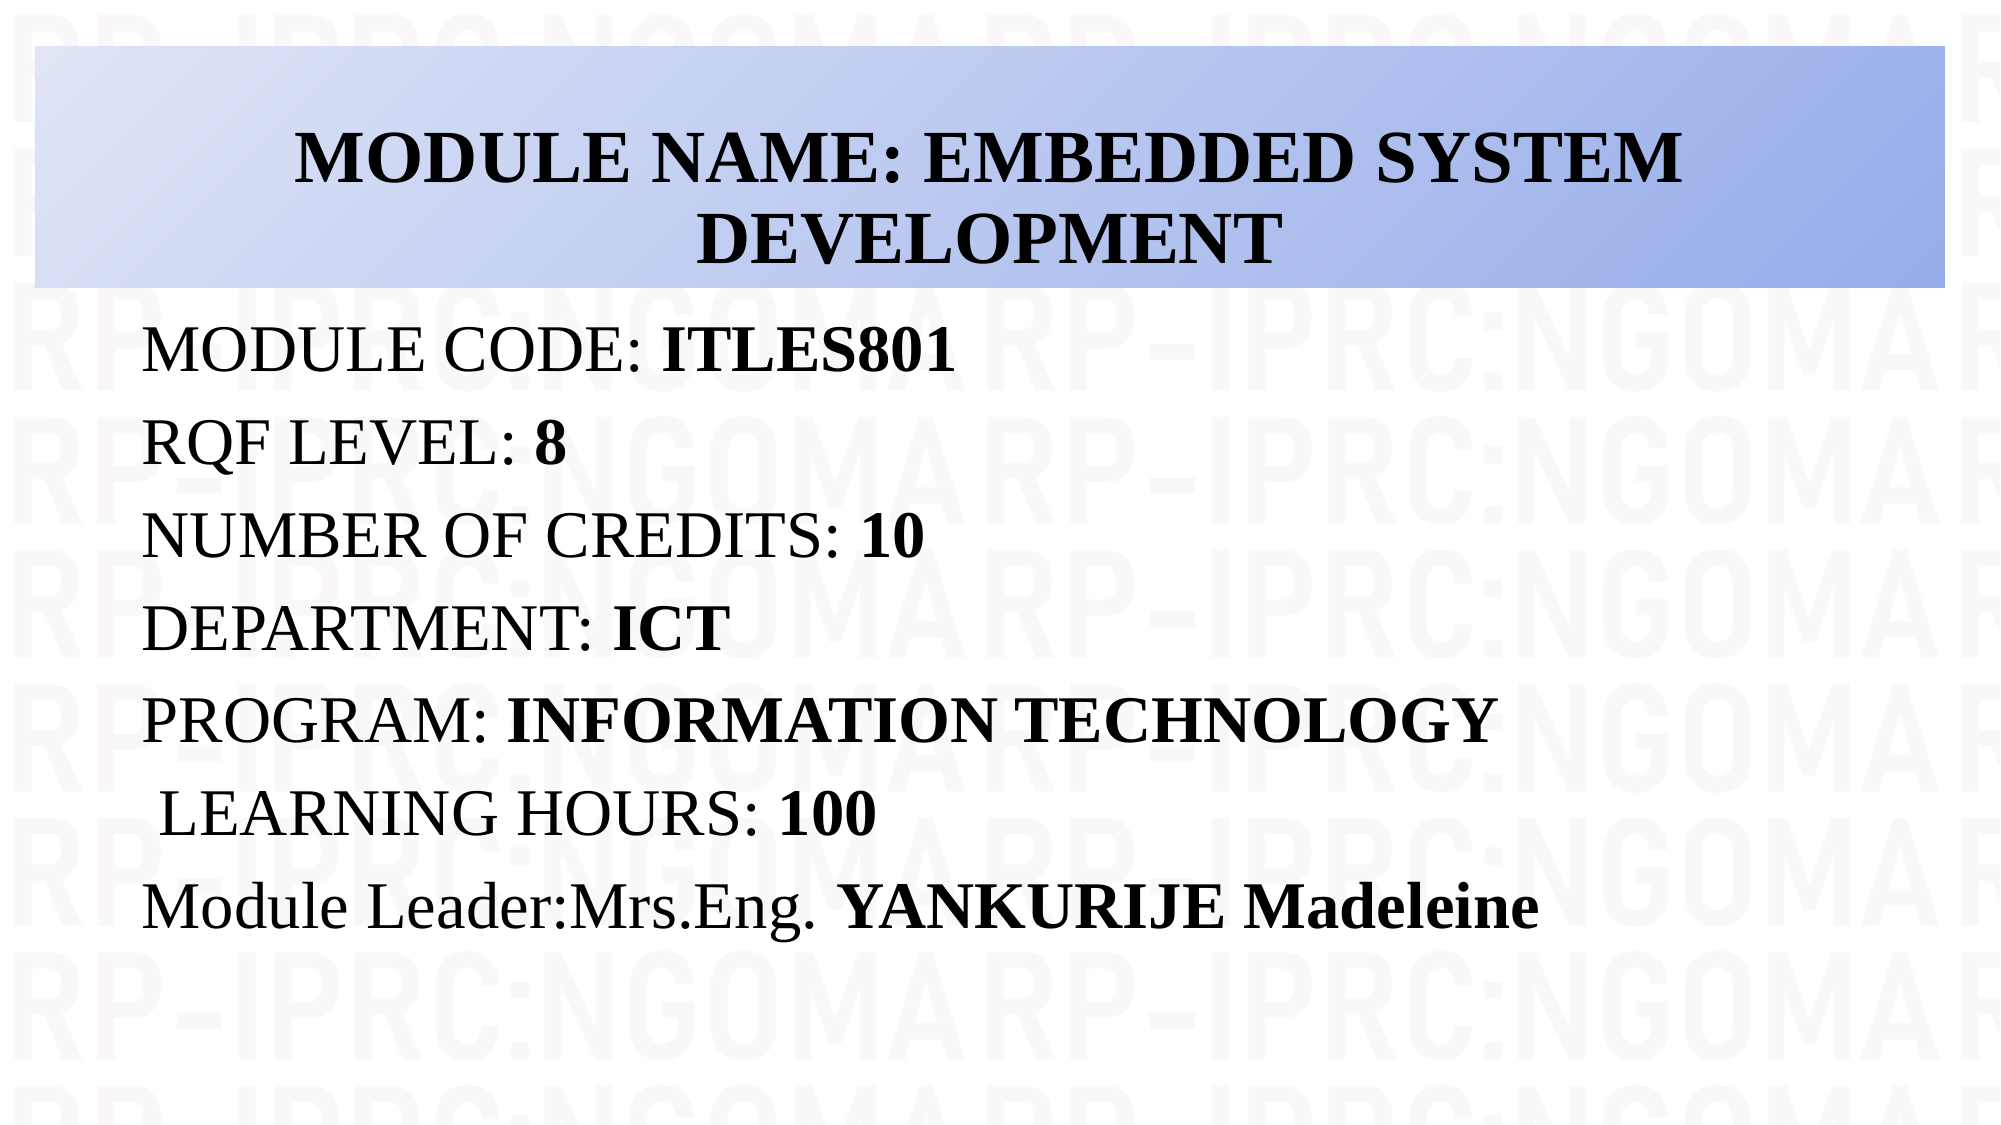

# MODULE NAME: EMBEDDED SYSTEM DEVELOPMENT
MODULE CODE: ITLES801
RQF LEVEL: 8
NUMBER OF CREDITS: 10
DEPARTMENT: ICT
PROGRAM: INFORMATION TECHNOLOGY
 LEARNING HOURS: 100
Module Leader:Mrs.Eng. YANKURIJE Madeleine